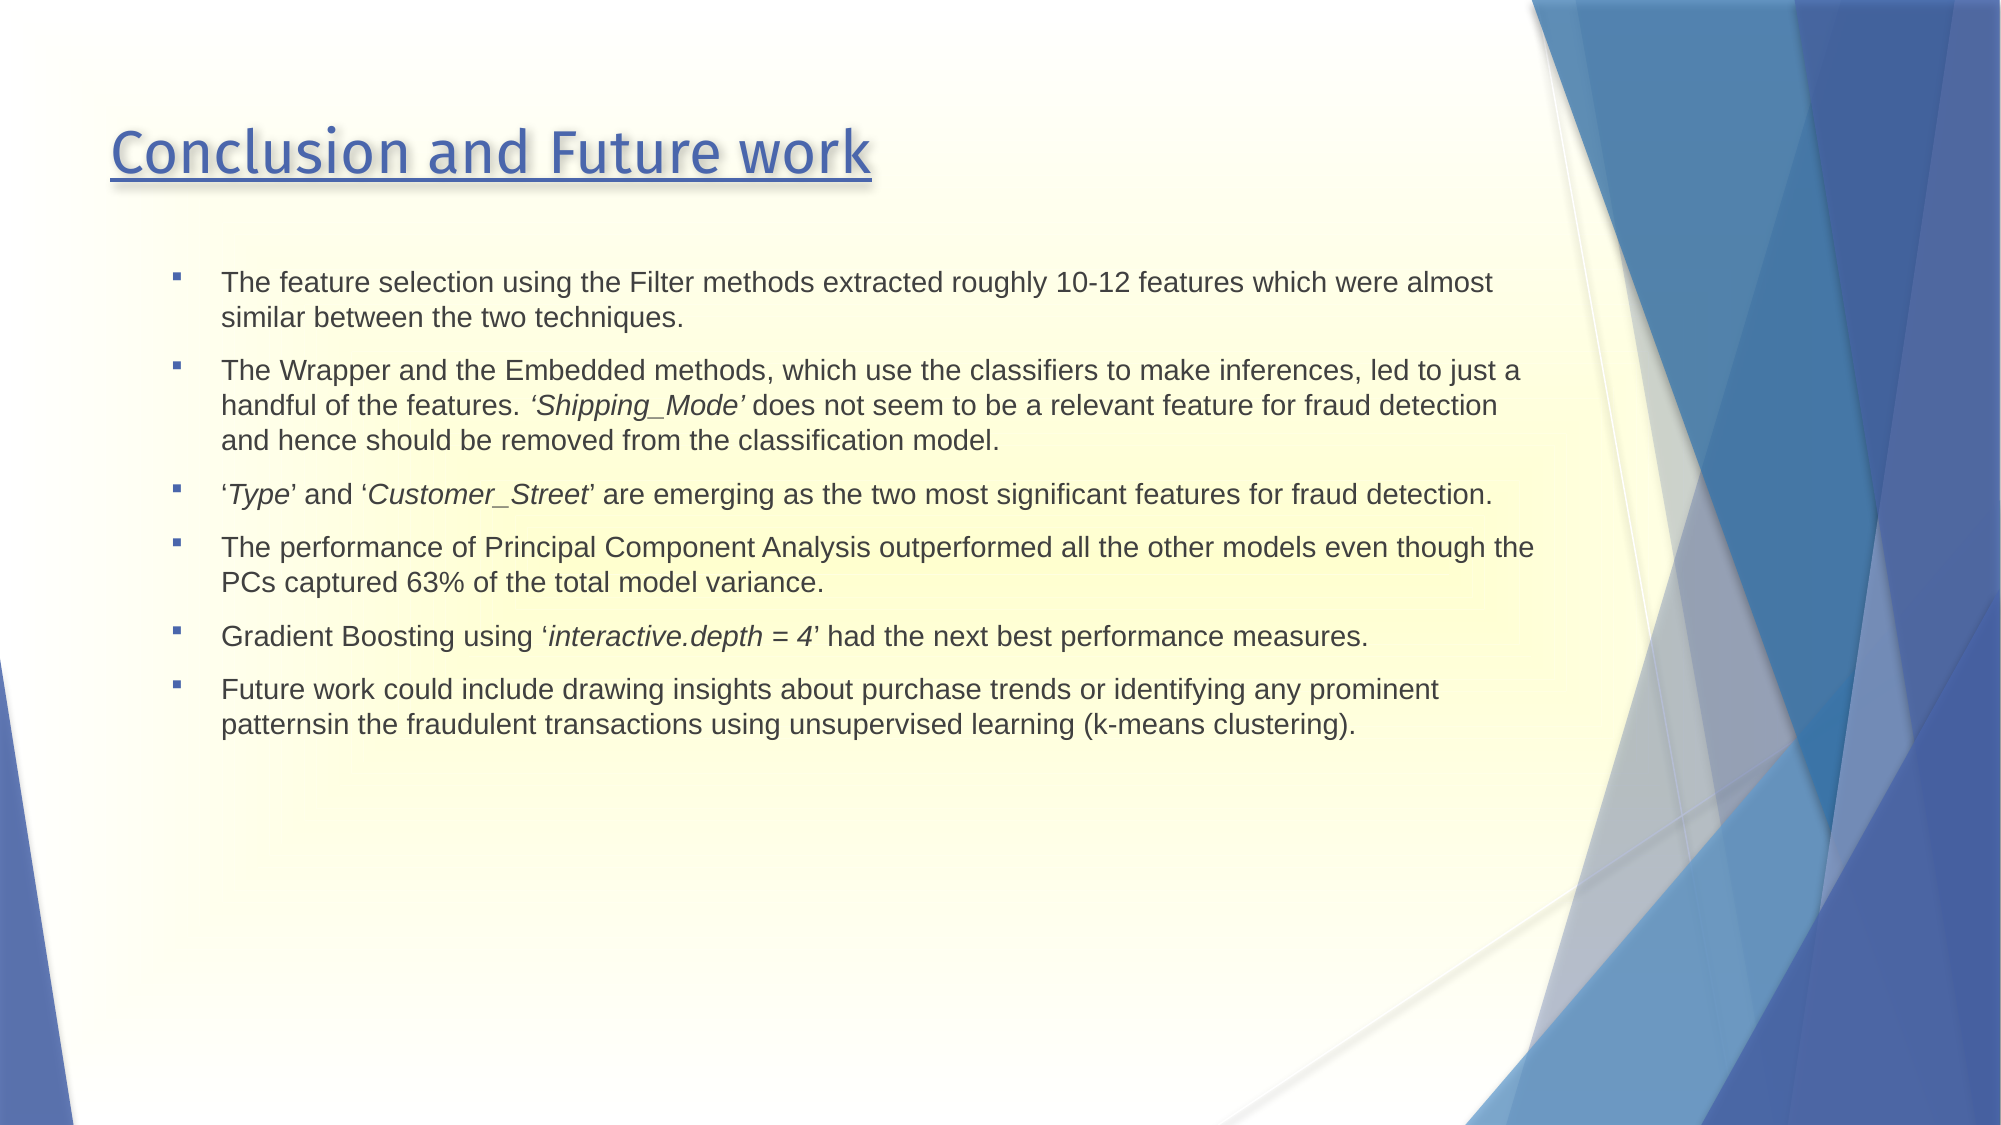

Conclusion and Future work
The feature selection using the Filter methods extracted roughly 10-12 features which were almost similar between the two techniques.
The Wrapper and the Embedded methods, which use the classifiers to make inferences, led to just a handful of the features. ‘Shipping_Mode’ does not seem to be a relevant feature for fraud detection and hence should be removed from the classification model.
‘Type’ and ‘Customer_Street’ are emerging as the two most significant features for fraud detection.
The performance of Principal Component Analysis outperformed all the other models even though the PCs captured 63% of the total model variance.
Gradient Boosting using ‘interactive.depth = 4’ had the next best performance measures.
Future work could include drawing insights about purchase trends or identifying any prominent patternsin the fraudulent transactions using unsupervised learning (k-means clustering).